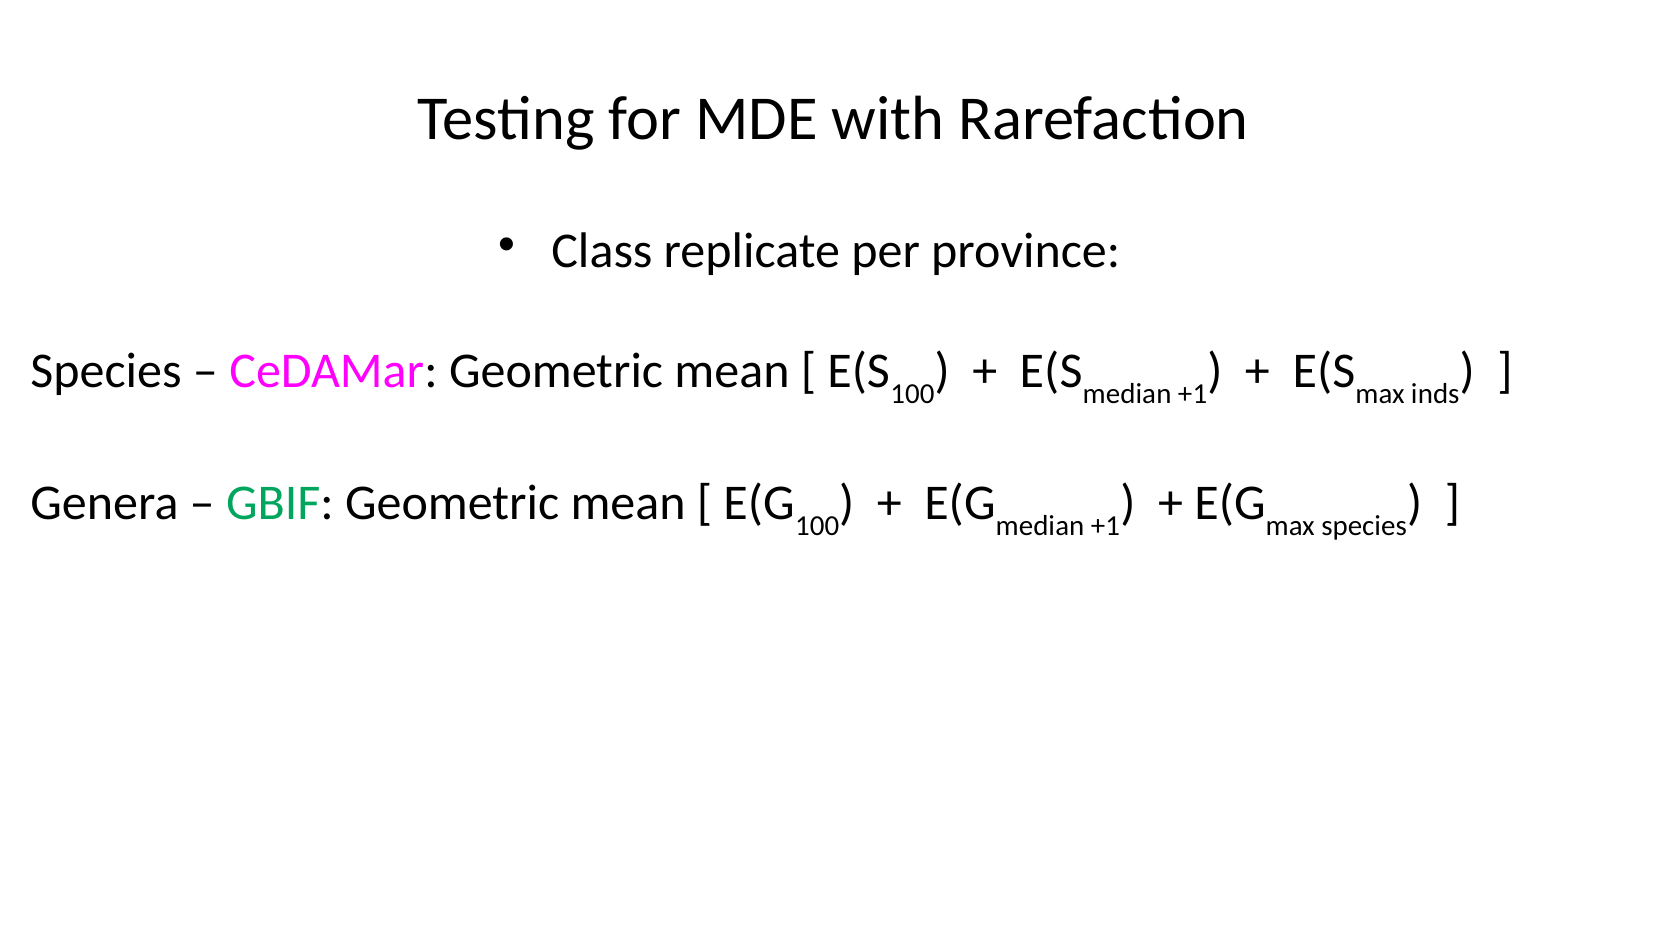

Testing for MDE with Rarefaction
Class replicate per province:

Species – CeDAMar: Geometric mean [ E(S100)  +  E(Smedian +1)  +  E(Smax inds)  ]

Genera – GBIF: Geometric mean [ E(G100)  +  E(Gmedian +1)  + E(Gmax species)  ]